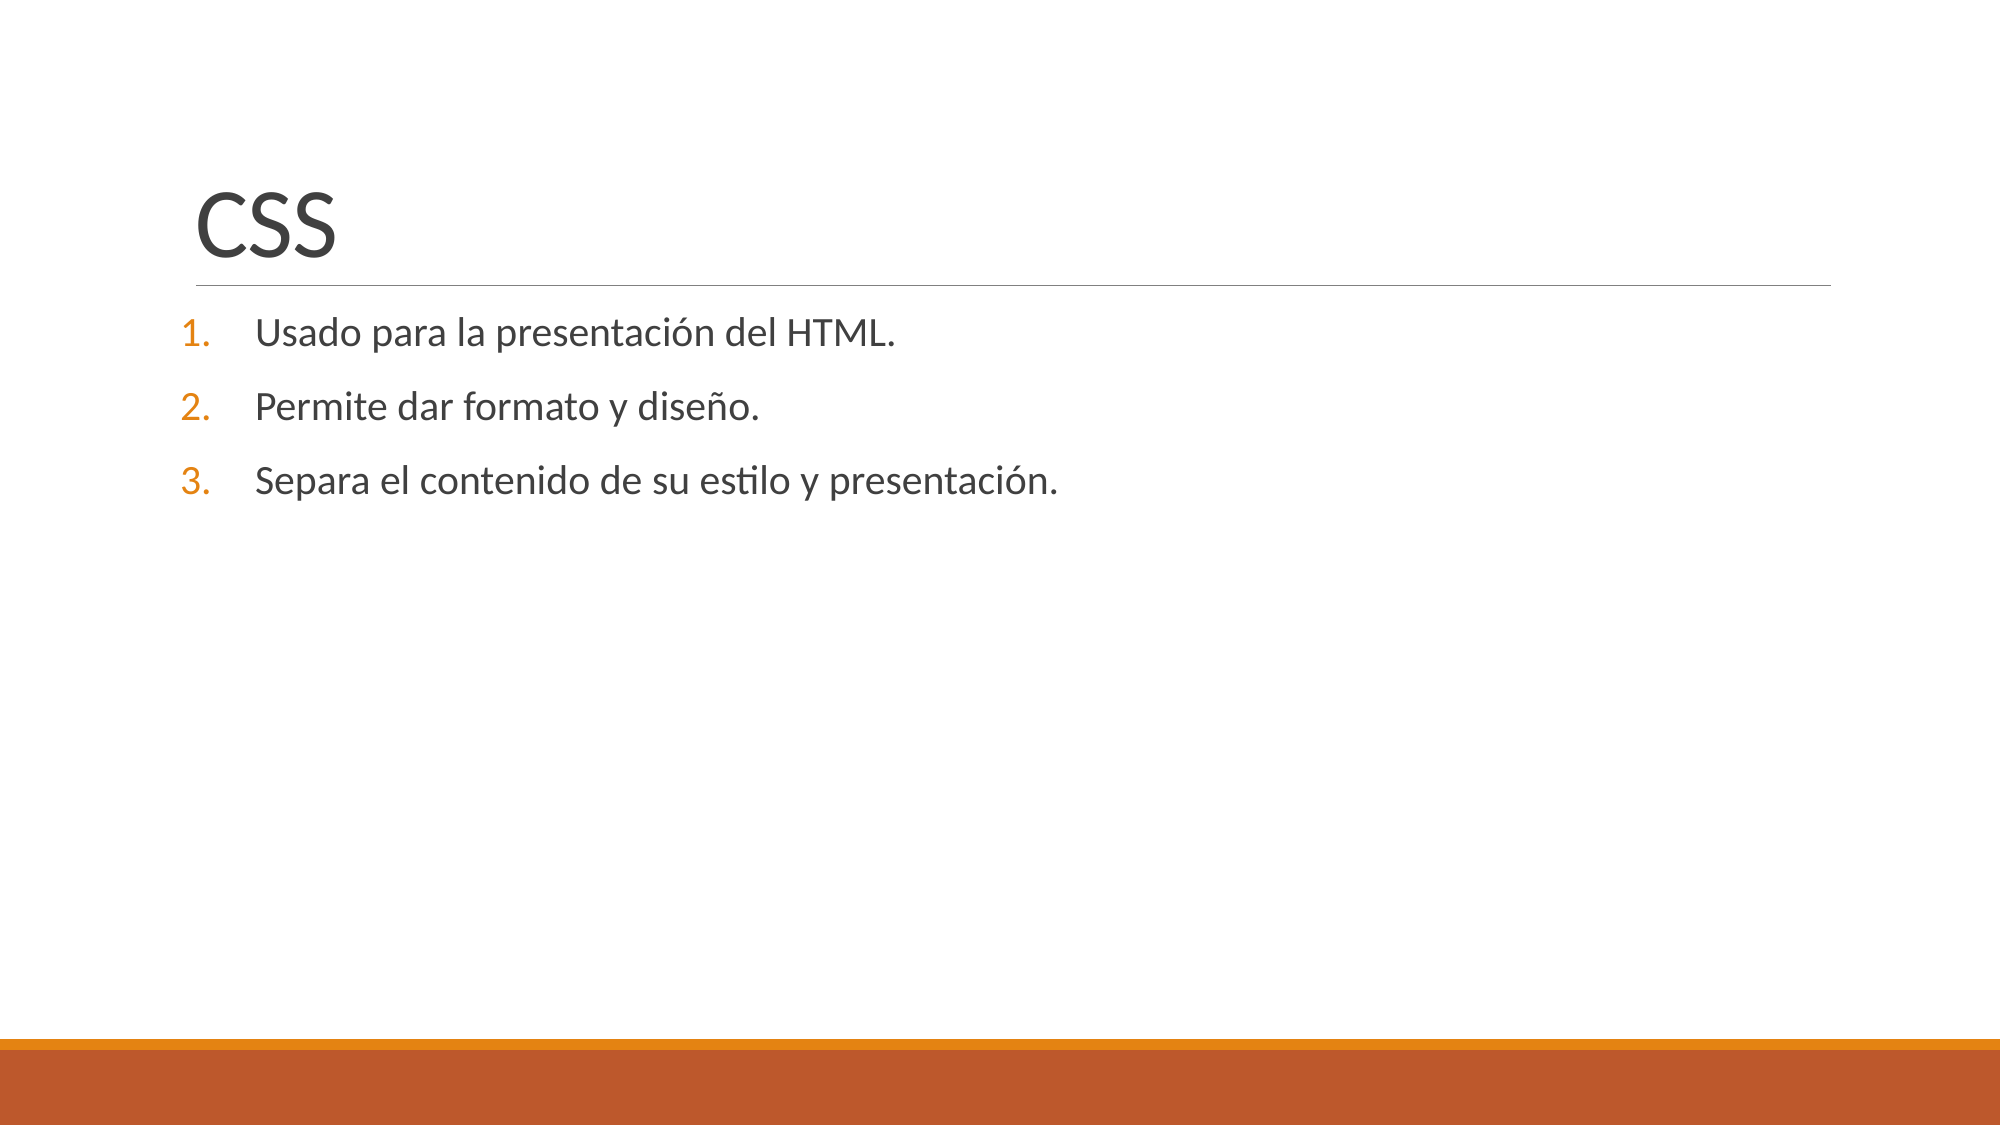

# CSS
Usado para la presentación del HTML.
Permite dar formato y diseño.
Separa el contenido de su estilo y presentación.